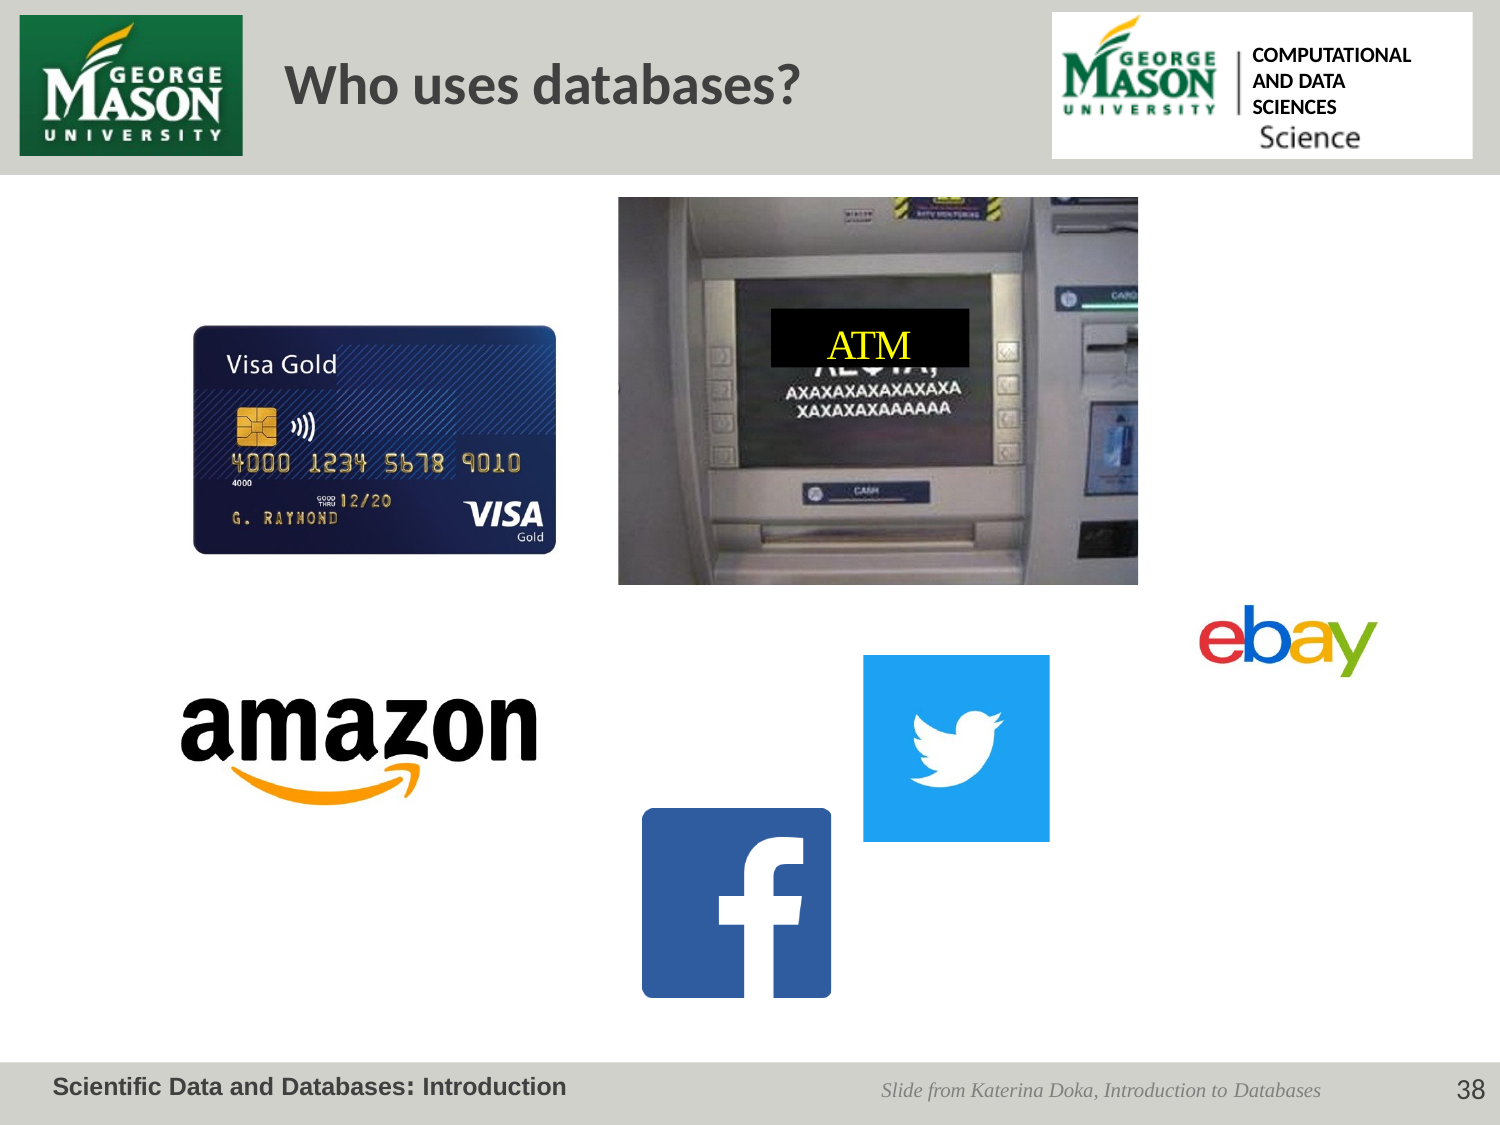

COMPUTATIONAL  AND DATA  SCIENCES
Who uses databases?

ATM

Scientific Data and Databases: Introduction
38
Slide from Katerina Doka, Introduction to Databases